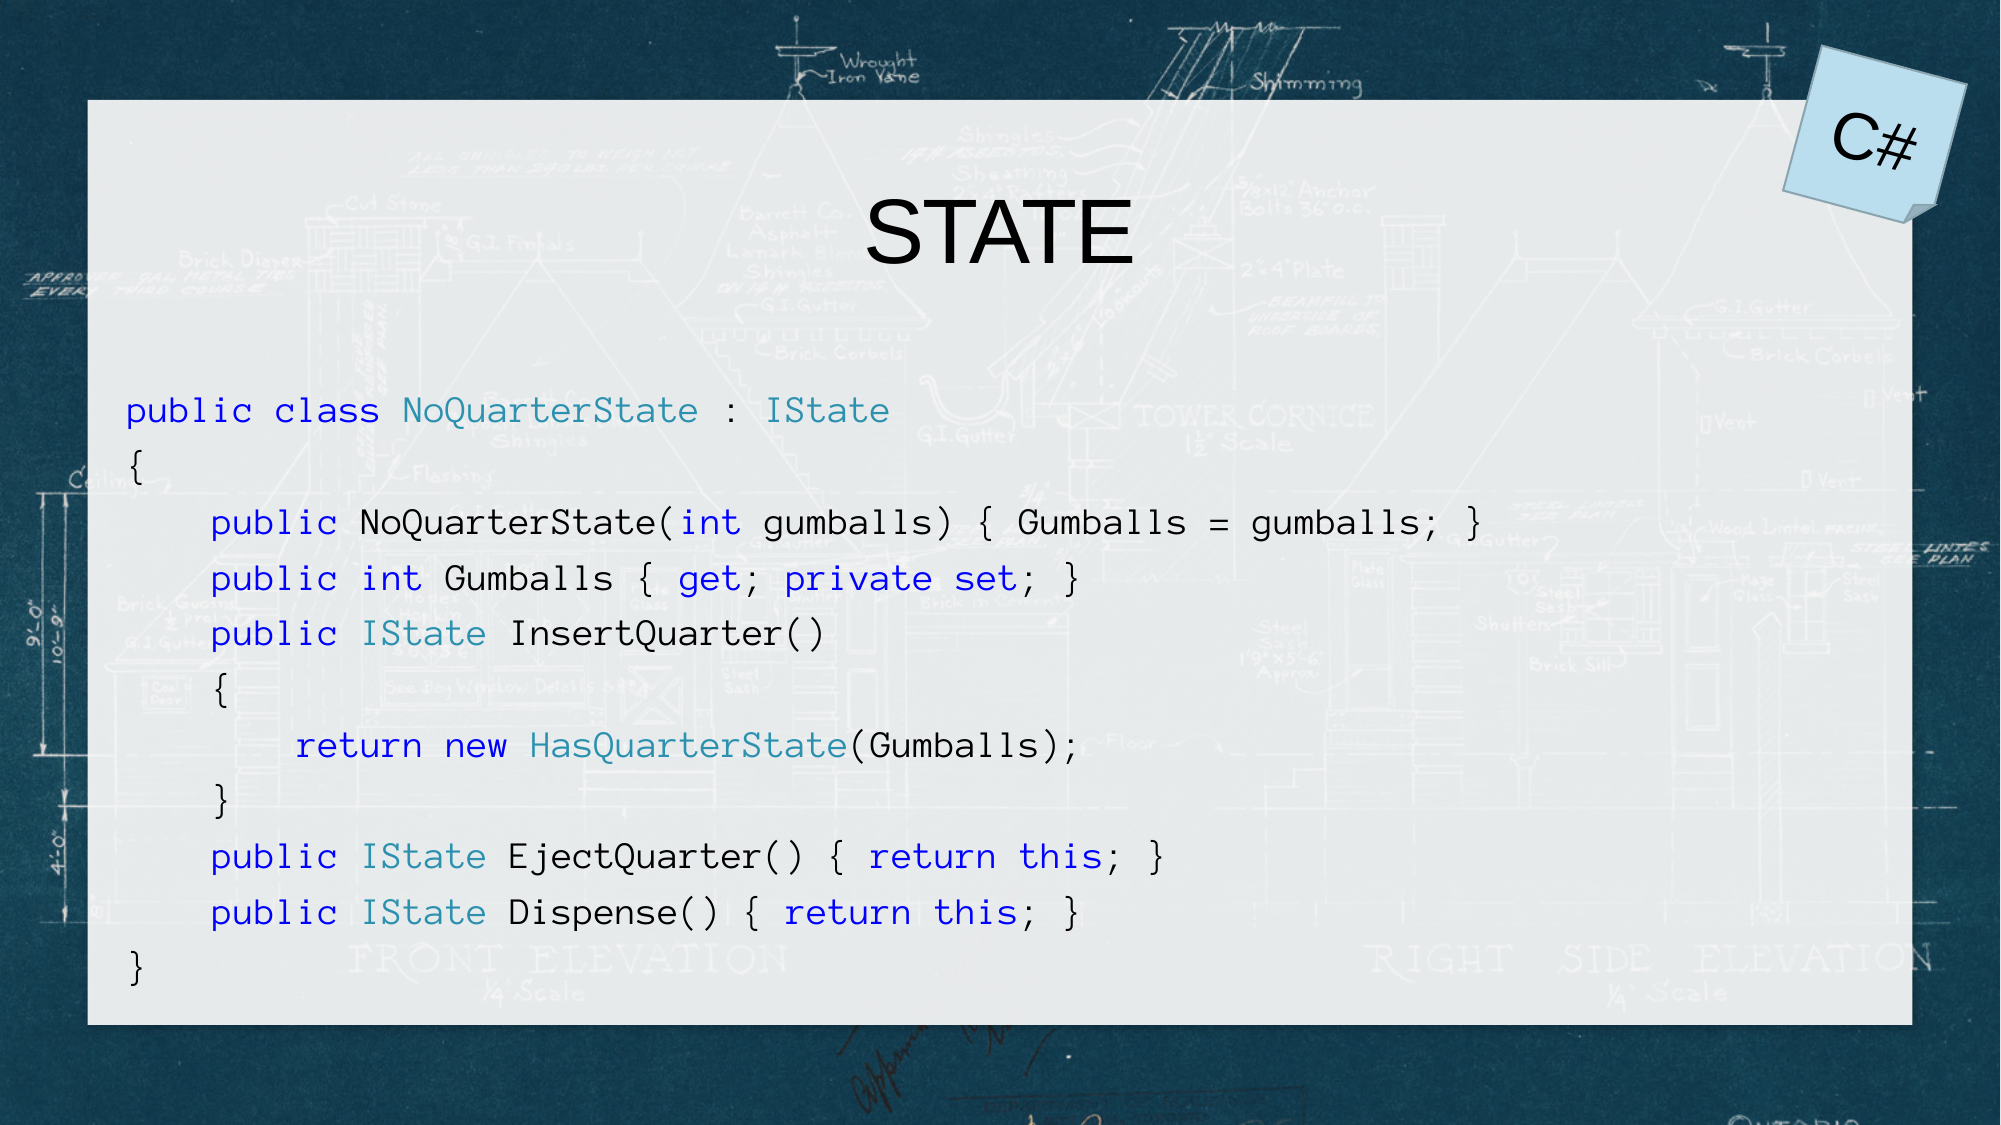

C#
# State
public class NoQuarterState : IState
{
    public NoQuarterState(int gumballs) { Gumballs = gumballs; }
    public int Gumballs { get; private set; }
    public IState InsertQuarter()
    {
        return new HasQuarterState(Gumballs);
    }
    public IState EjectQuarter() { return this; }
    public IState Dispense() { return this; }
}